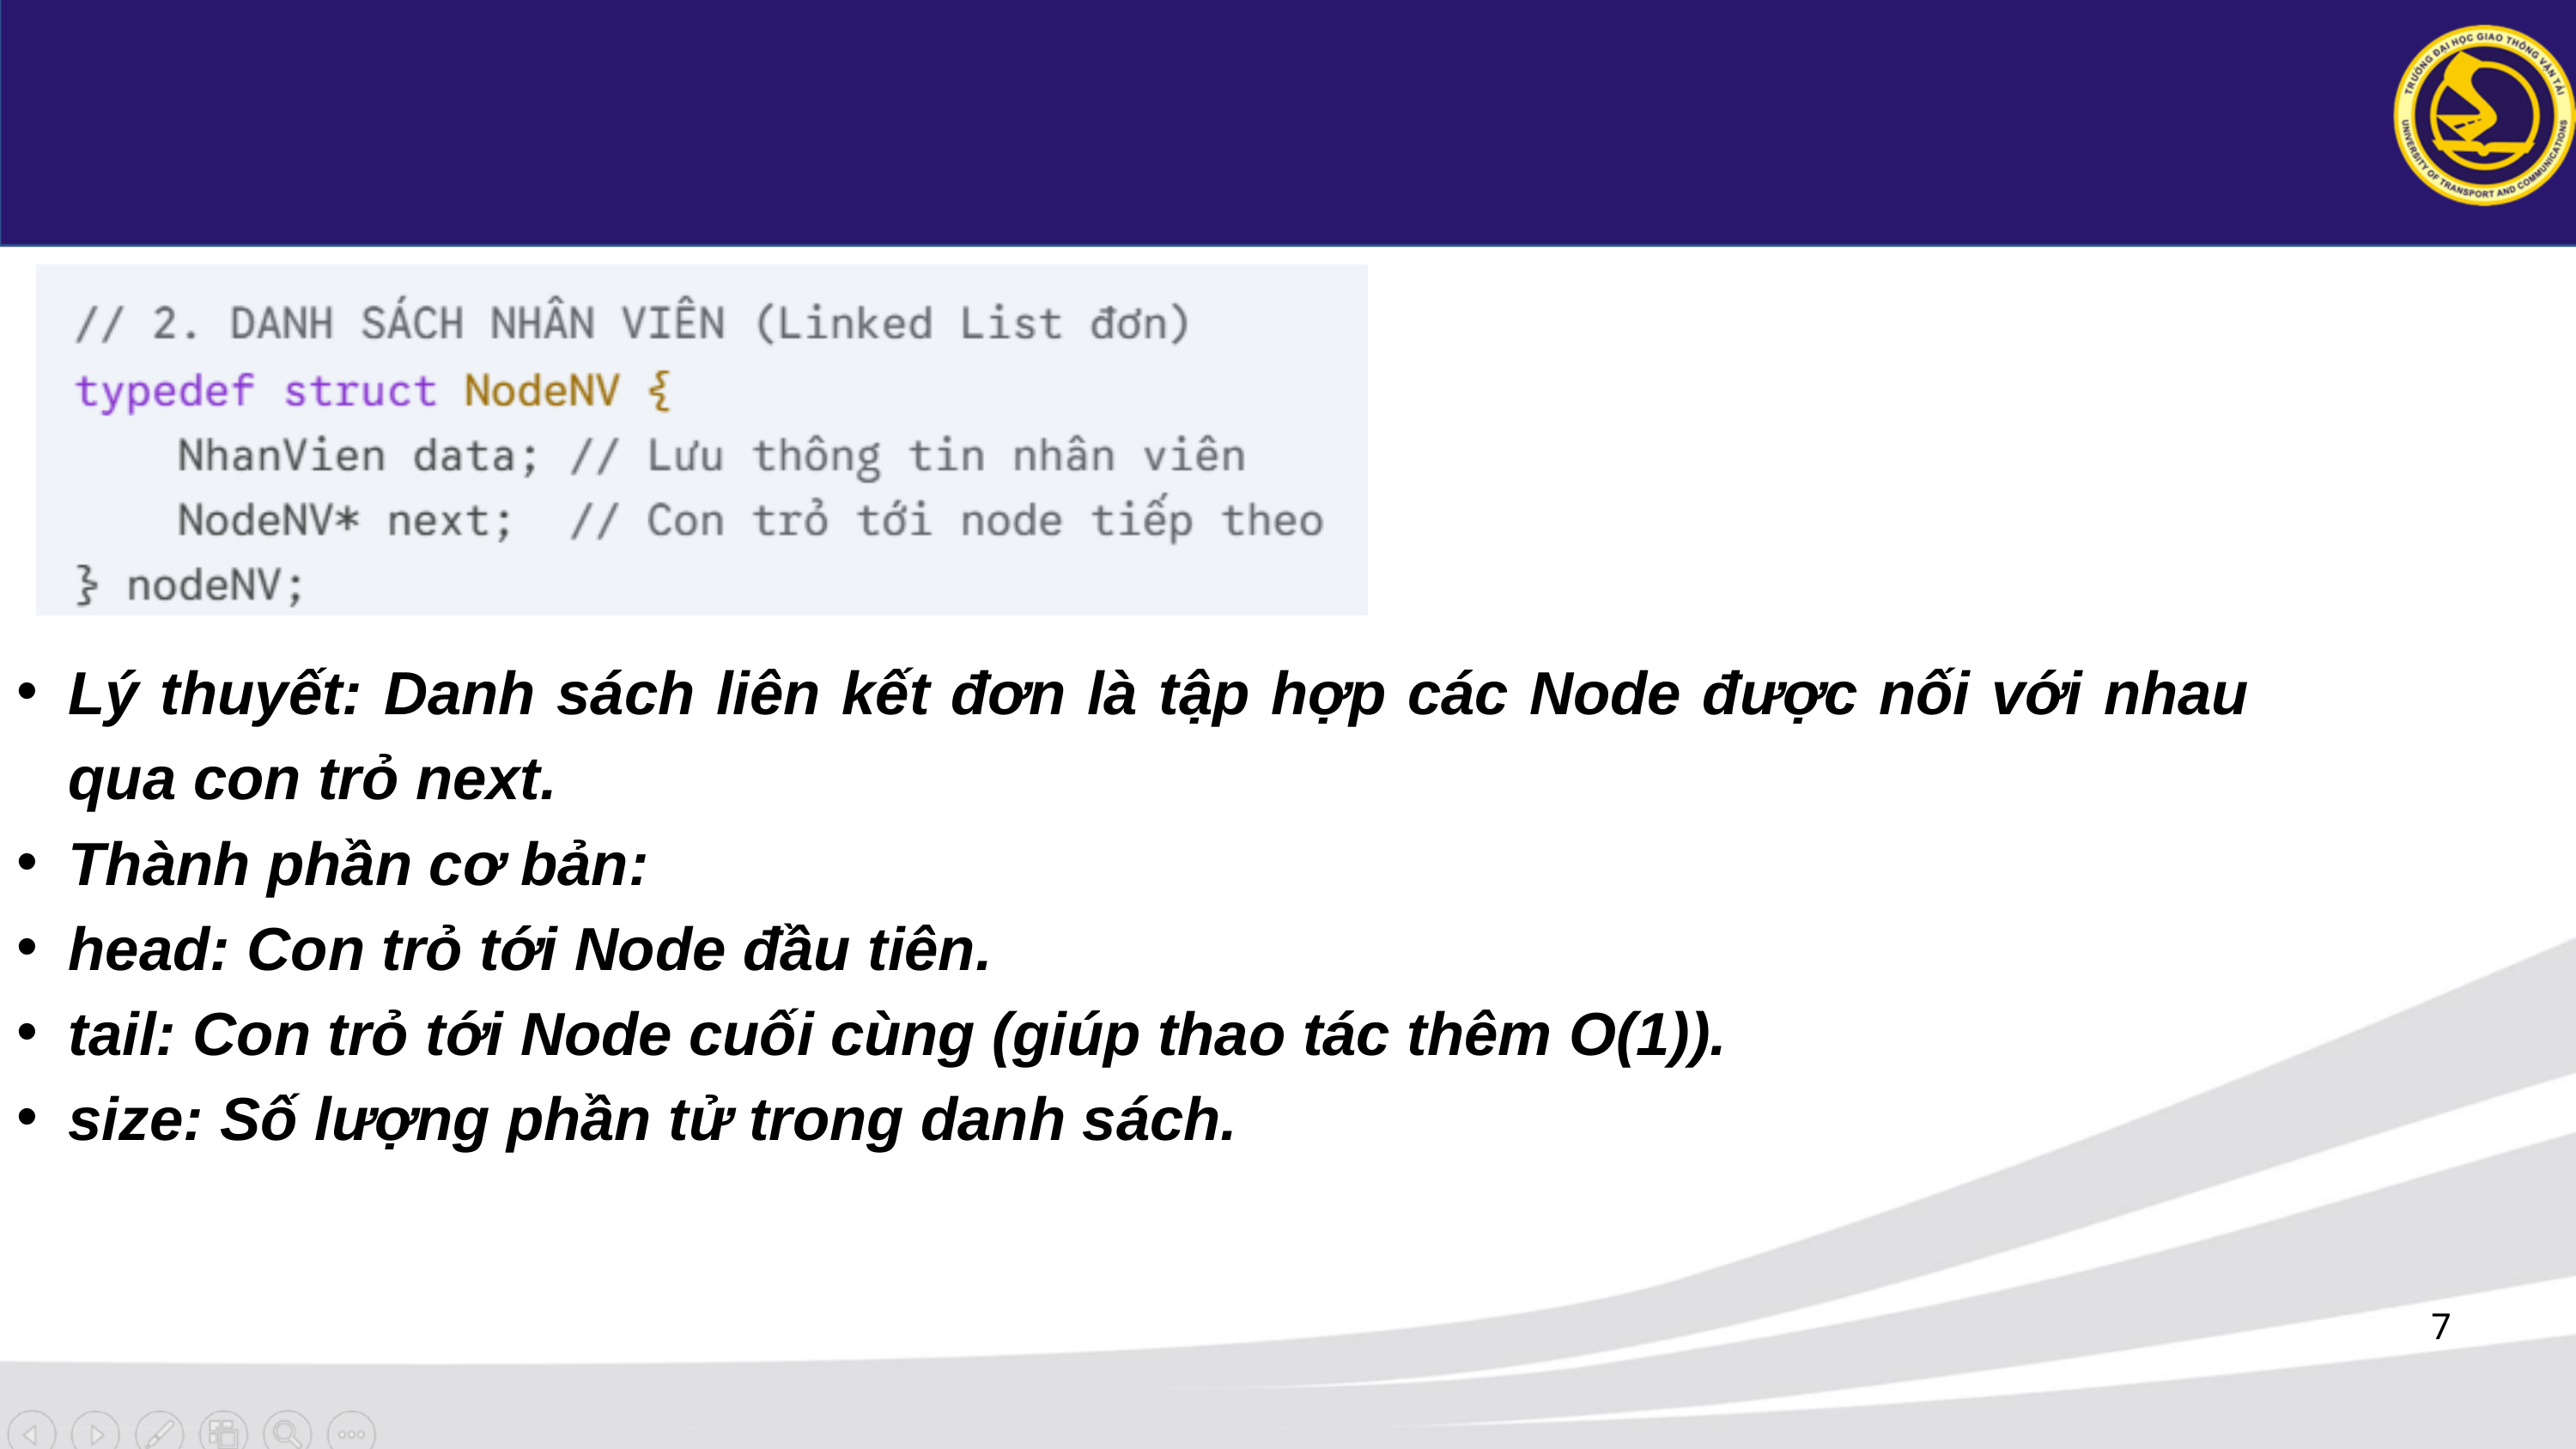

Lý thuyết: Danh sách liên kết đơn là tập hợp các Node được nối với nhau qua con trỏ next.
Thành phần cơ bản:
head: Con trỏ tới Node đầu tiên.
tail: Con trỏ tới Node cuối cùng (giúp thao tác thêm O(1)).
size: Số lượng phần tử trong danh sách.
7